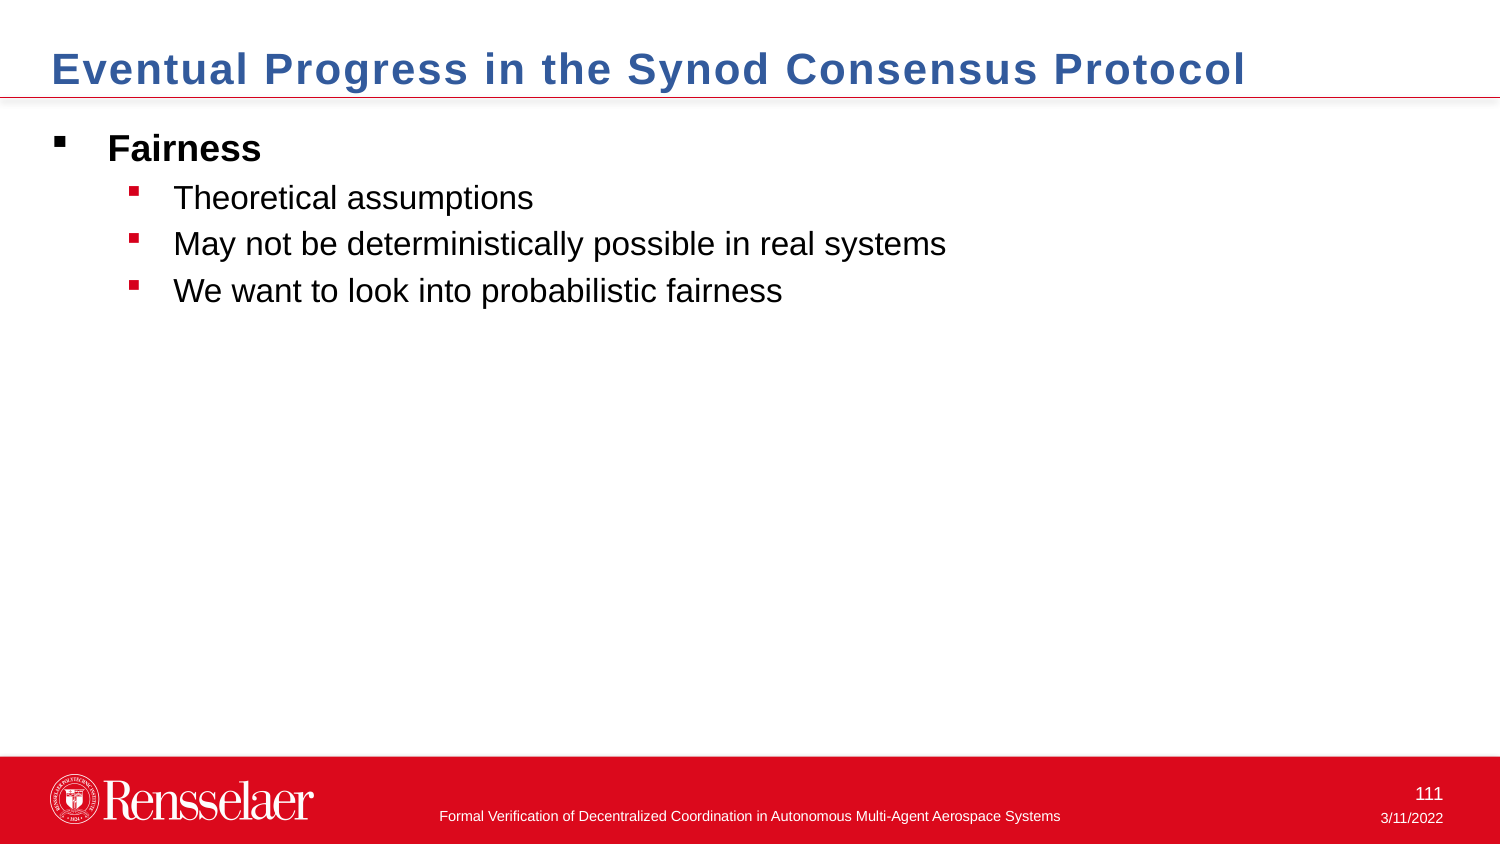

Eventual Progress in the Synod Consensus Protocol
Fairness
Theoretical assumptions
May not be deterministically possible in real systems
We want to look into probabilistic fairness